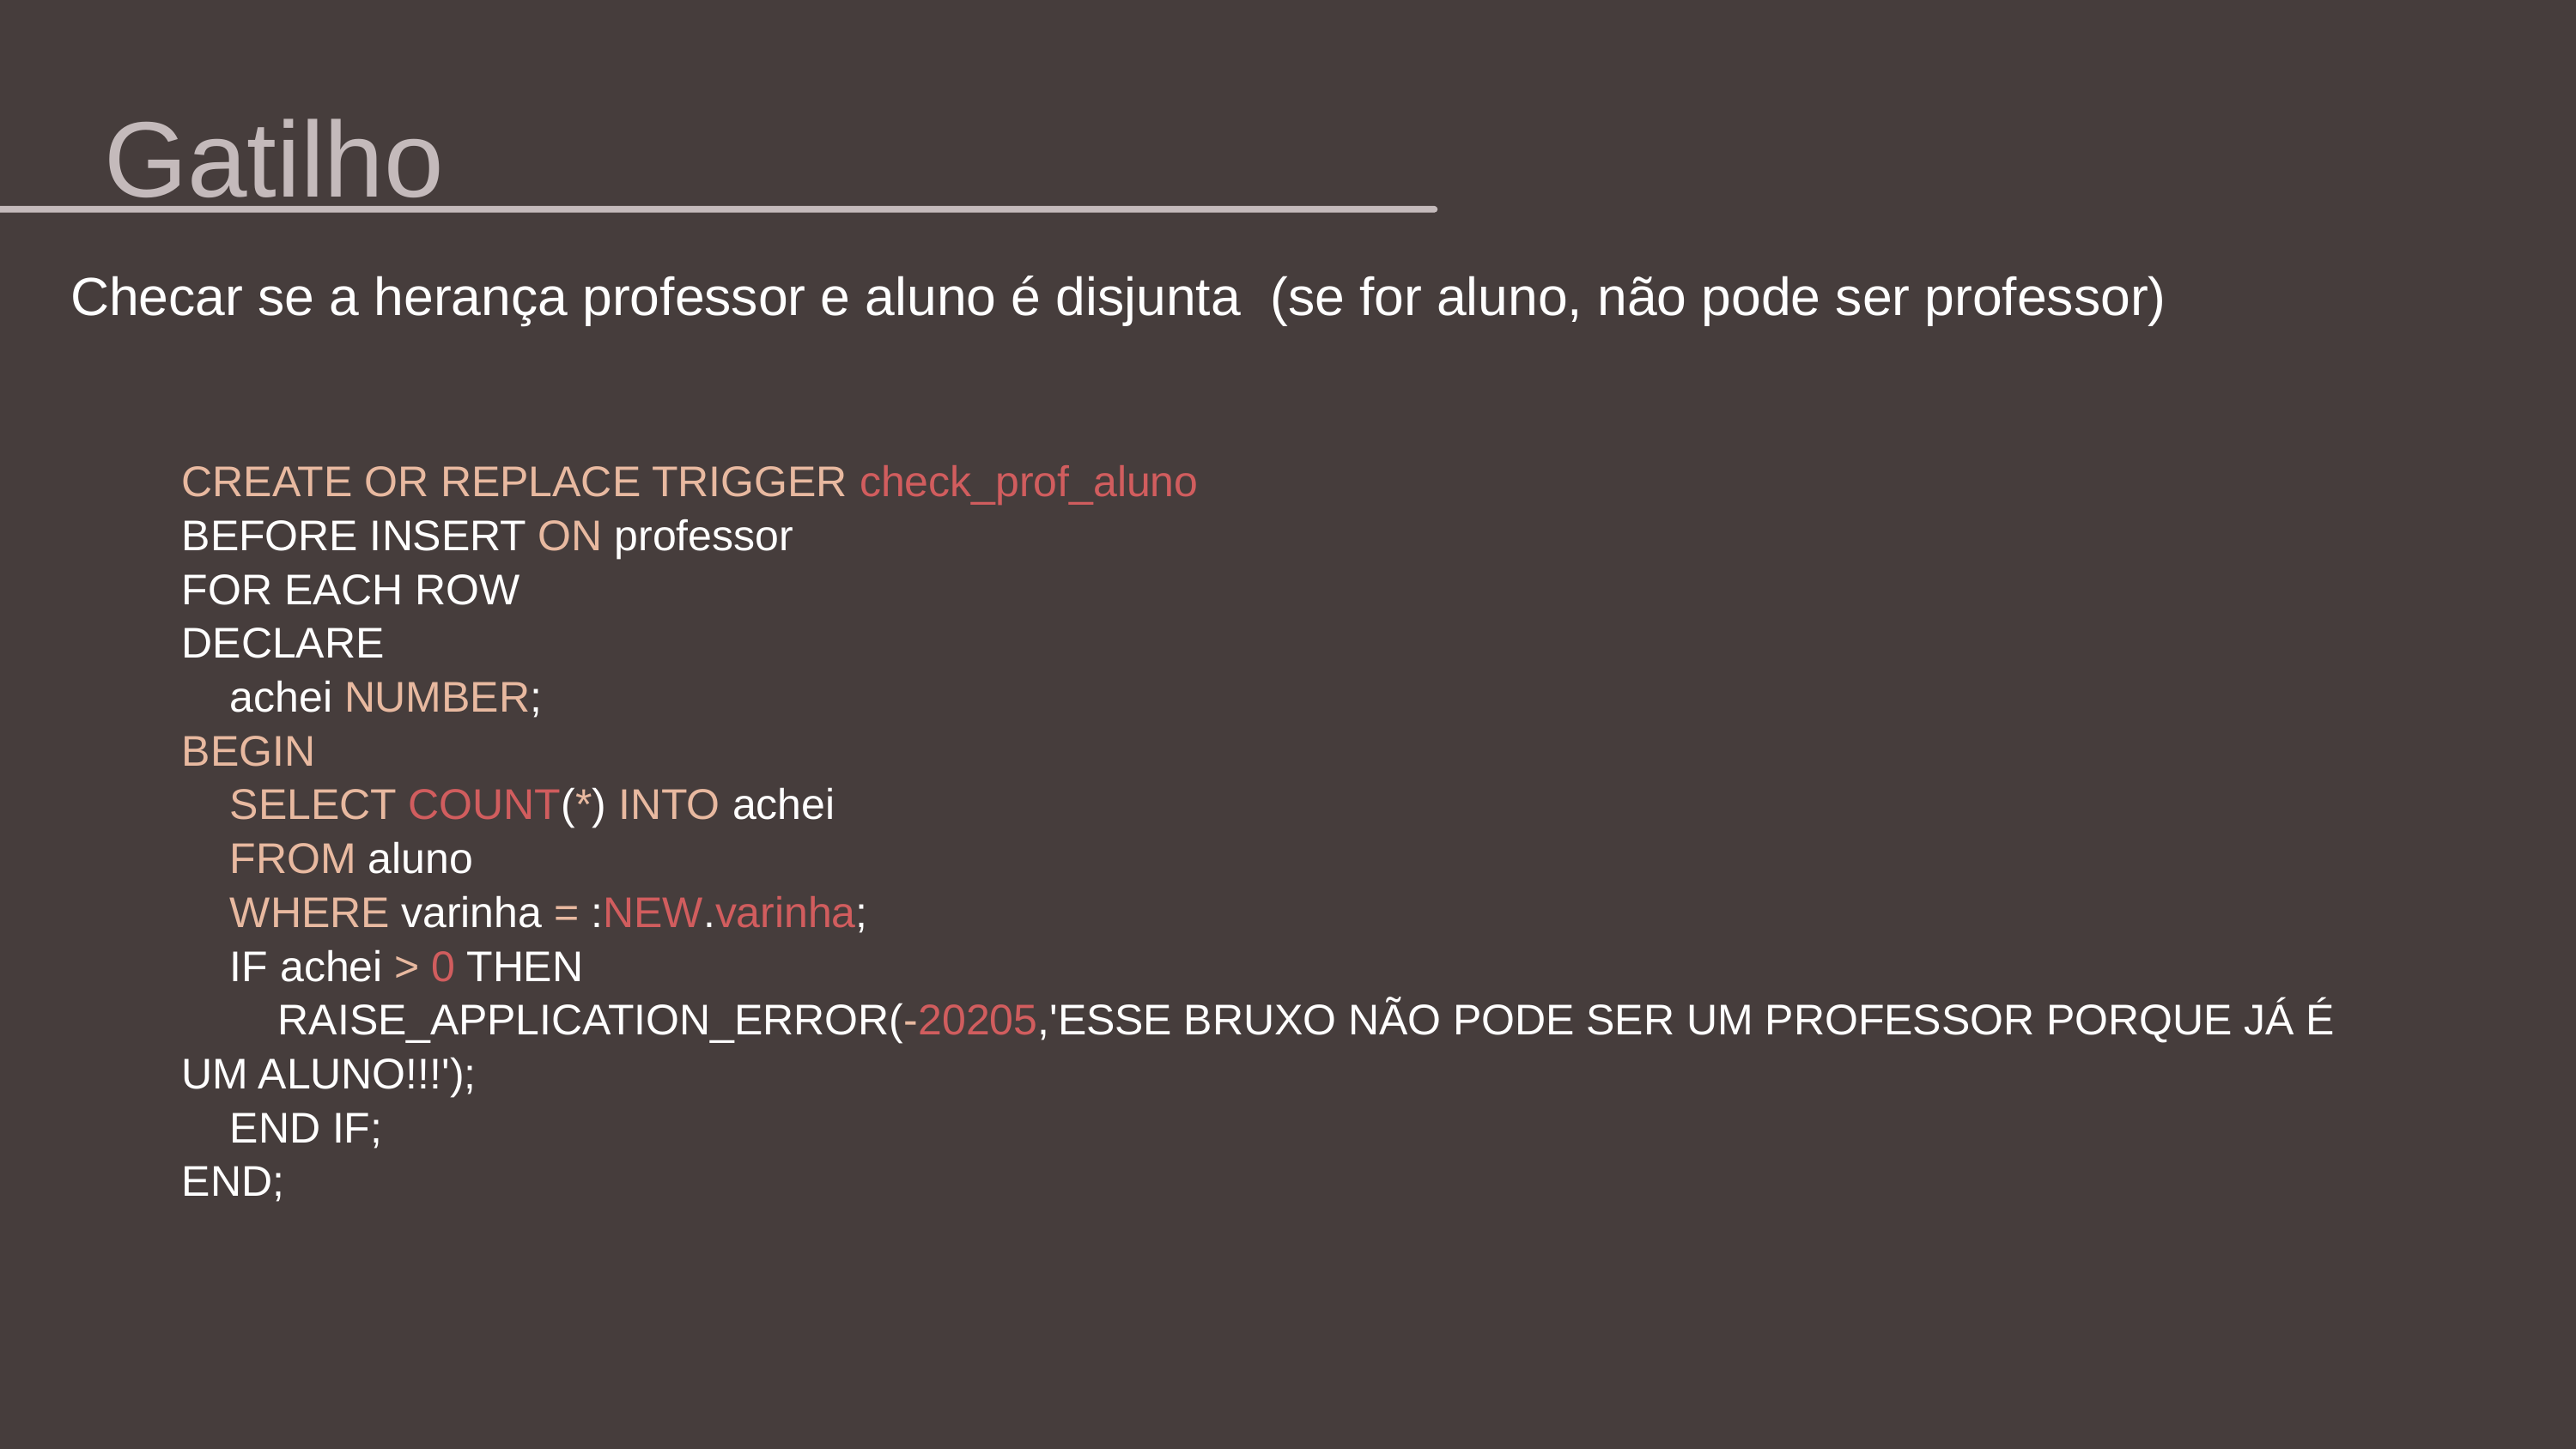

Gatilho

Checar se a herança professor e aluno é disjunta  (se for aluno, não pode ser professor)
CREATE OR REPLACE TRIGGER check_prof_aluno
BEFORE INSERT ON professor
FOR EACH ROW
DECLARE
    achei NUMBER;
BEGIN
    SELECT COUNT(*) INTO achei
    FROM aluno
    WHERE varinha = :NEW.varinha;
    IF achei > 0 THEN
        RAISE_APPLICATION_ERROR(-20205,'ESSE BRUXO NÃO PODE SER UM PROFESSOR PORQUE JÁ É UM ALUNO!!!');
    END IF;
END;